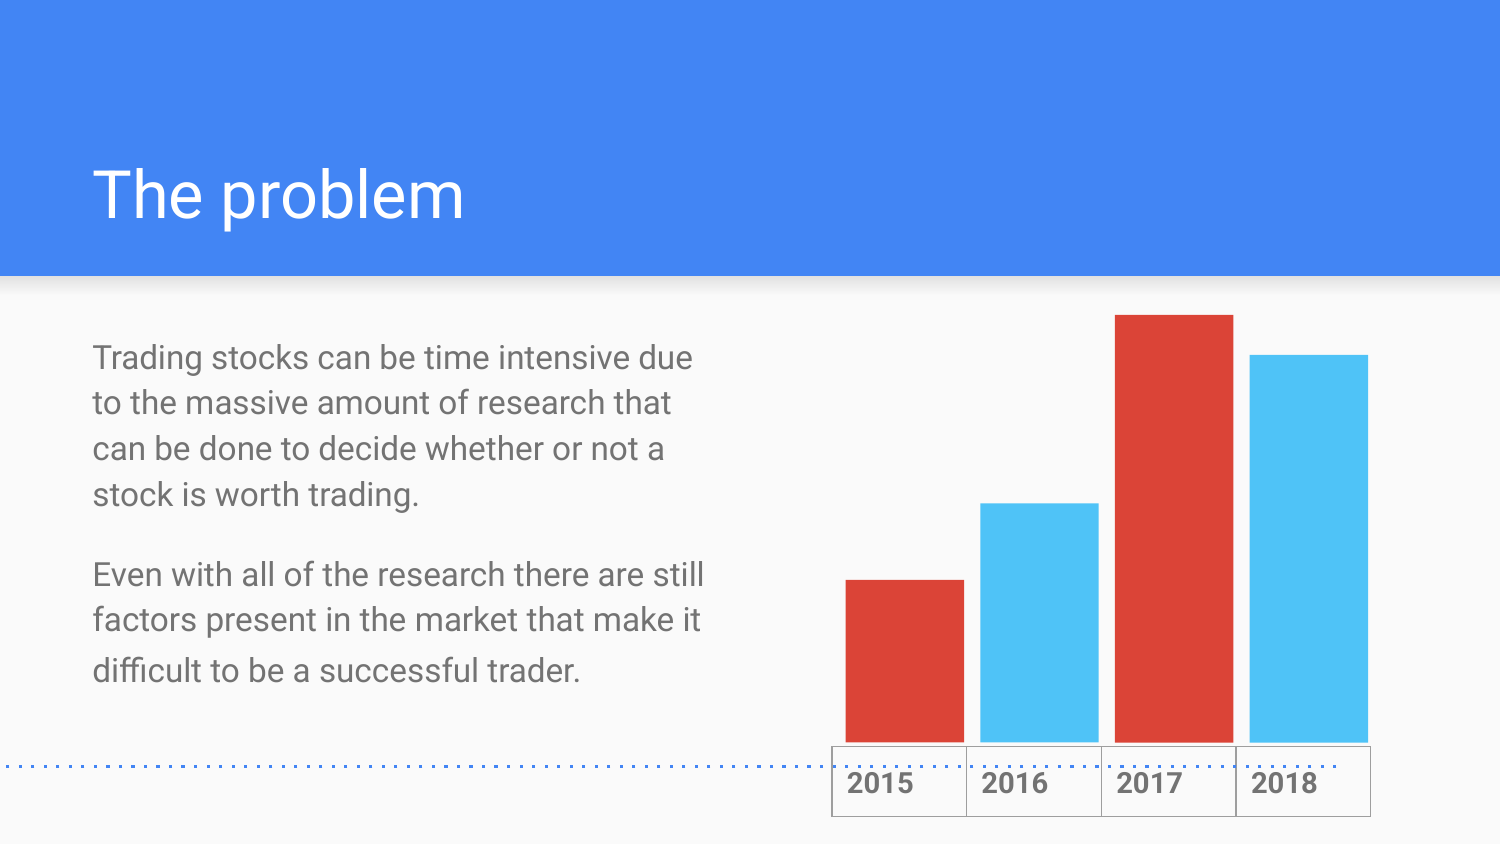

# The problem
Trading stocks can be time intensive due to the massive amount of research that can be done to decide whether or not a stock is worth trading.
Even with all of the research there are still factors present in the market that make it difficult to be a successful trader.

| 2015 | 2016 | 2017 | 2018 |
| --- | --- | --- | --- |